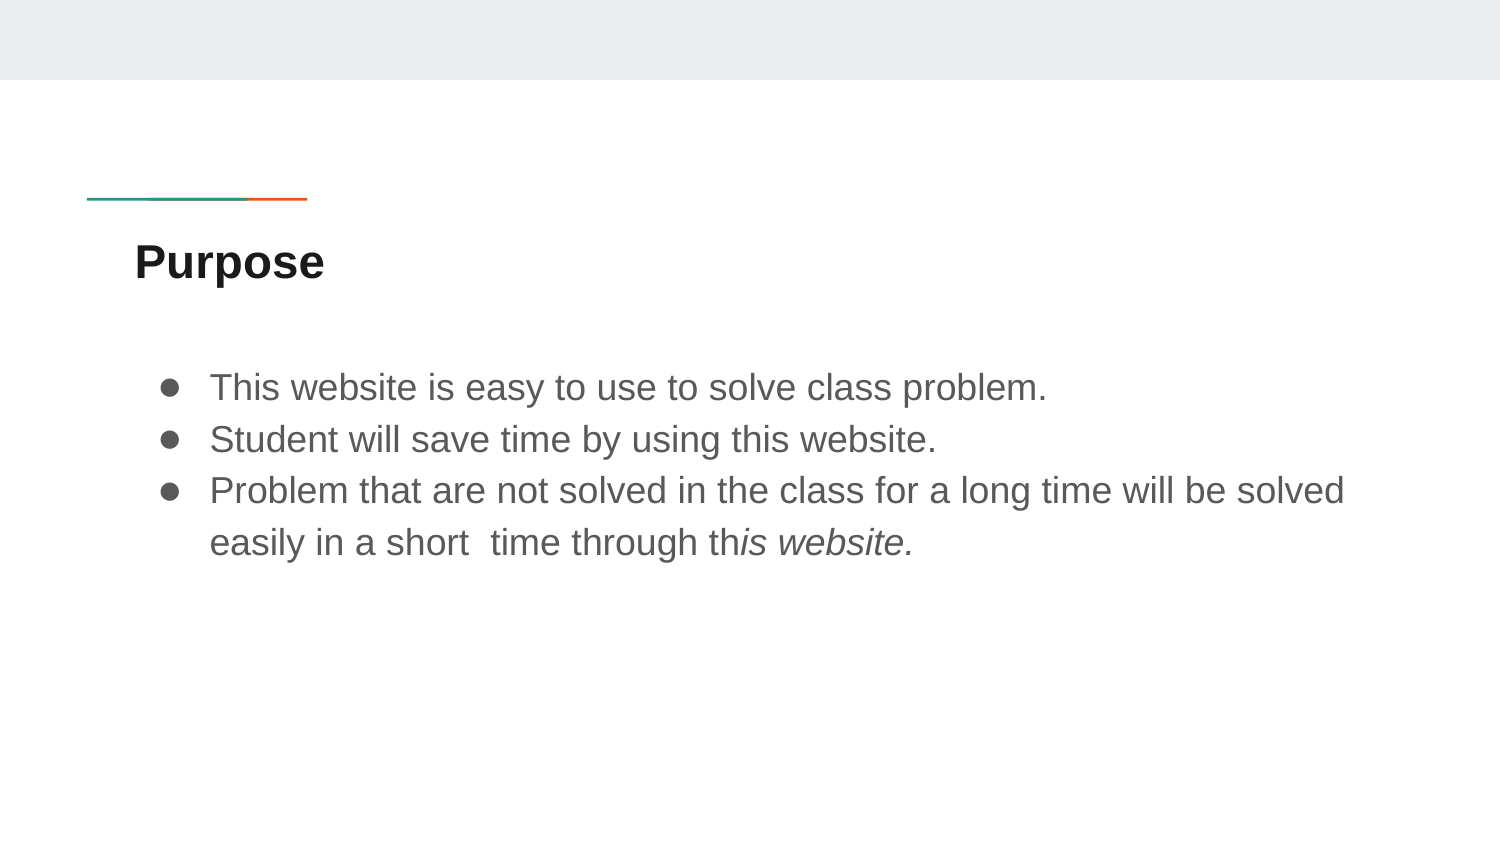

# Purpose
This website is easy to use to solve class problem.
Student will save time by using this website.
Problem that are not solved in the class for a long time will be solved easily in a short  time through this website.